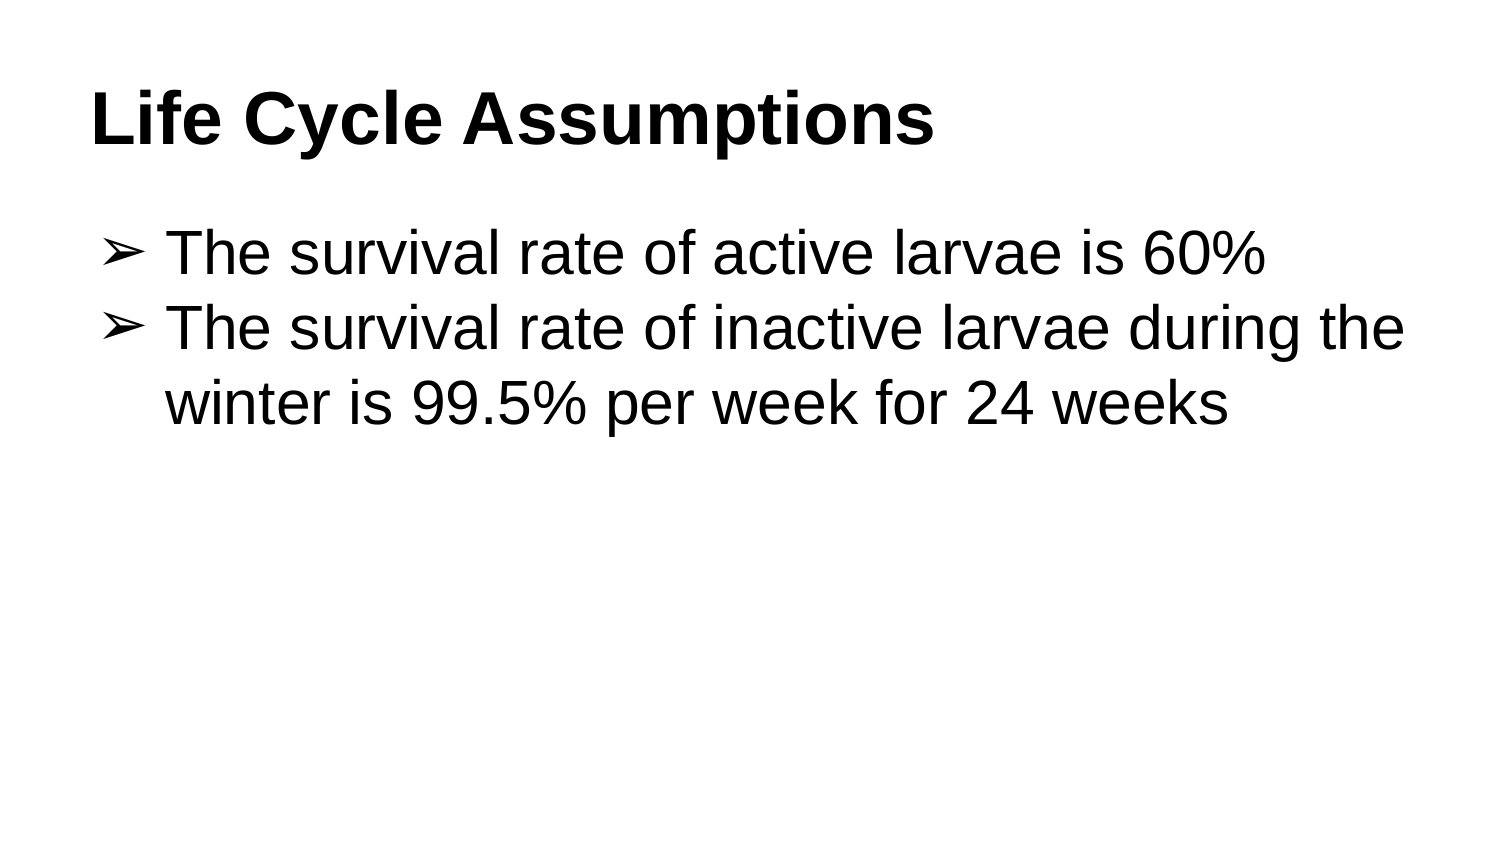

# Life Cycle Assumptions
The survival rate of active larvae is 60%
The survival rate of inactive larvae during the winter is 99.5% per week for 24 weeks